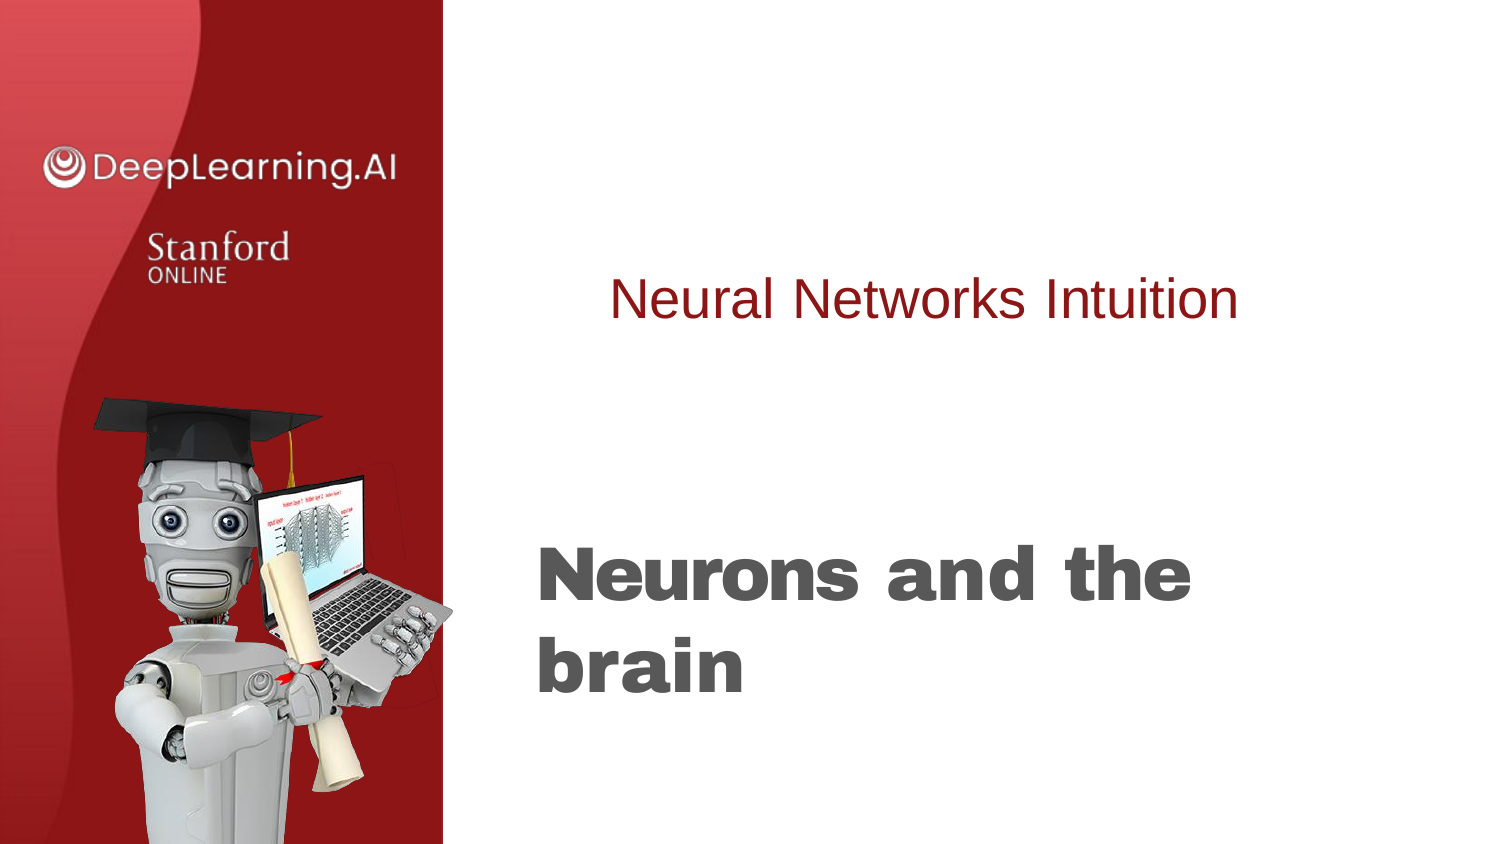

# Neural Networks Intuition
Neurons and the brain